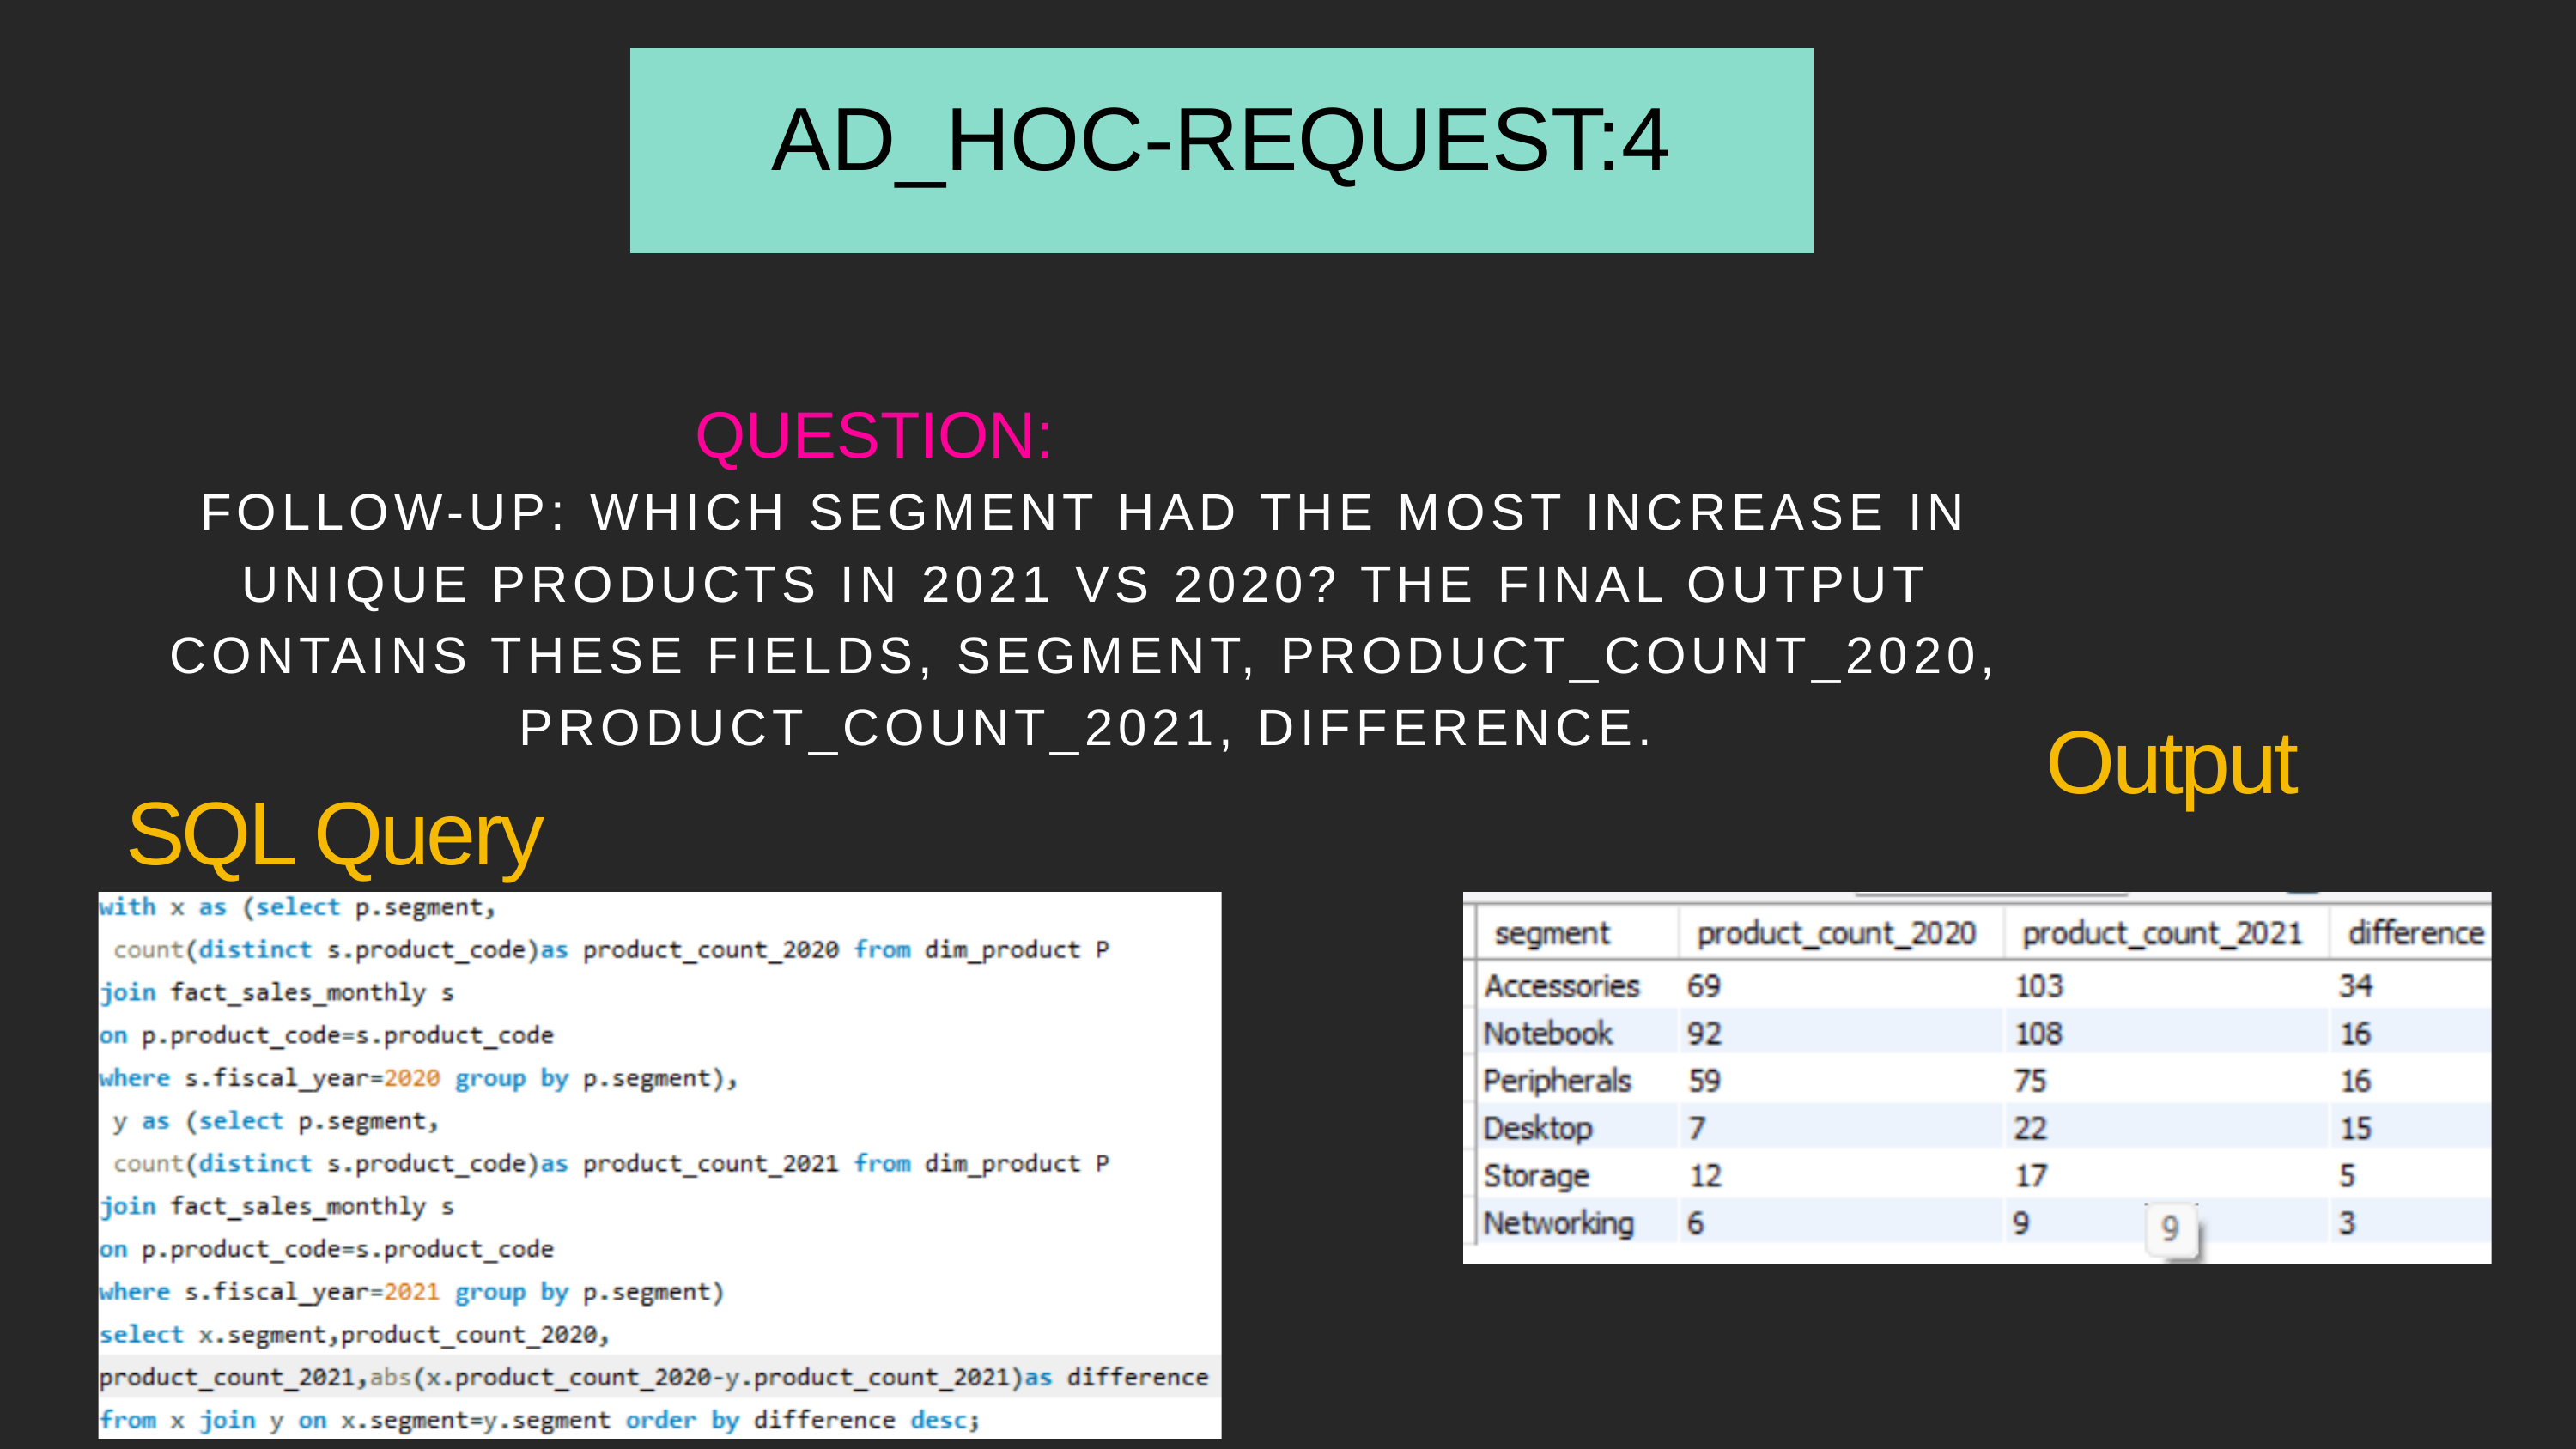

AD_HOC-REQUEST:4
QUESTION:
FOLLOW-UP: WHICH SEGMENT HAD THE MOST INCREASE IN UNIQUE PRODUCTS IN 2021 VS 2020? THE FINAL OUTPUT CONTAINS THESE FIELDS, SEGMENT, PRODUCT_COUNT_2020, PRODUCT_COUNT_2021, DIFFERENCE.
Output
SQL Query